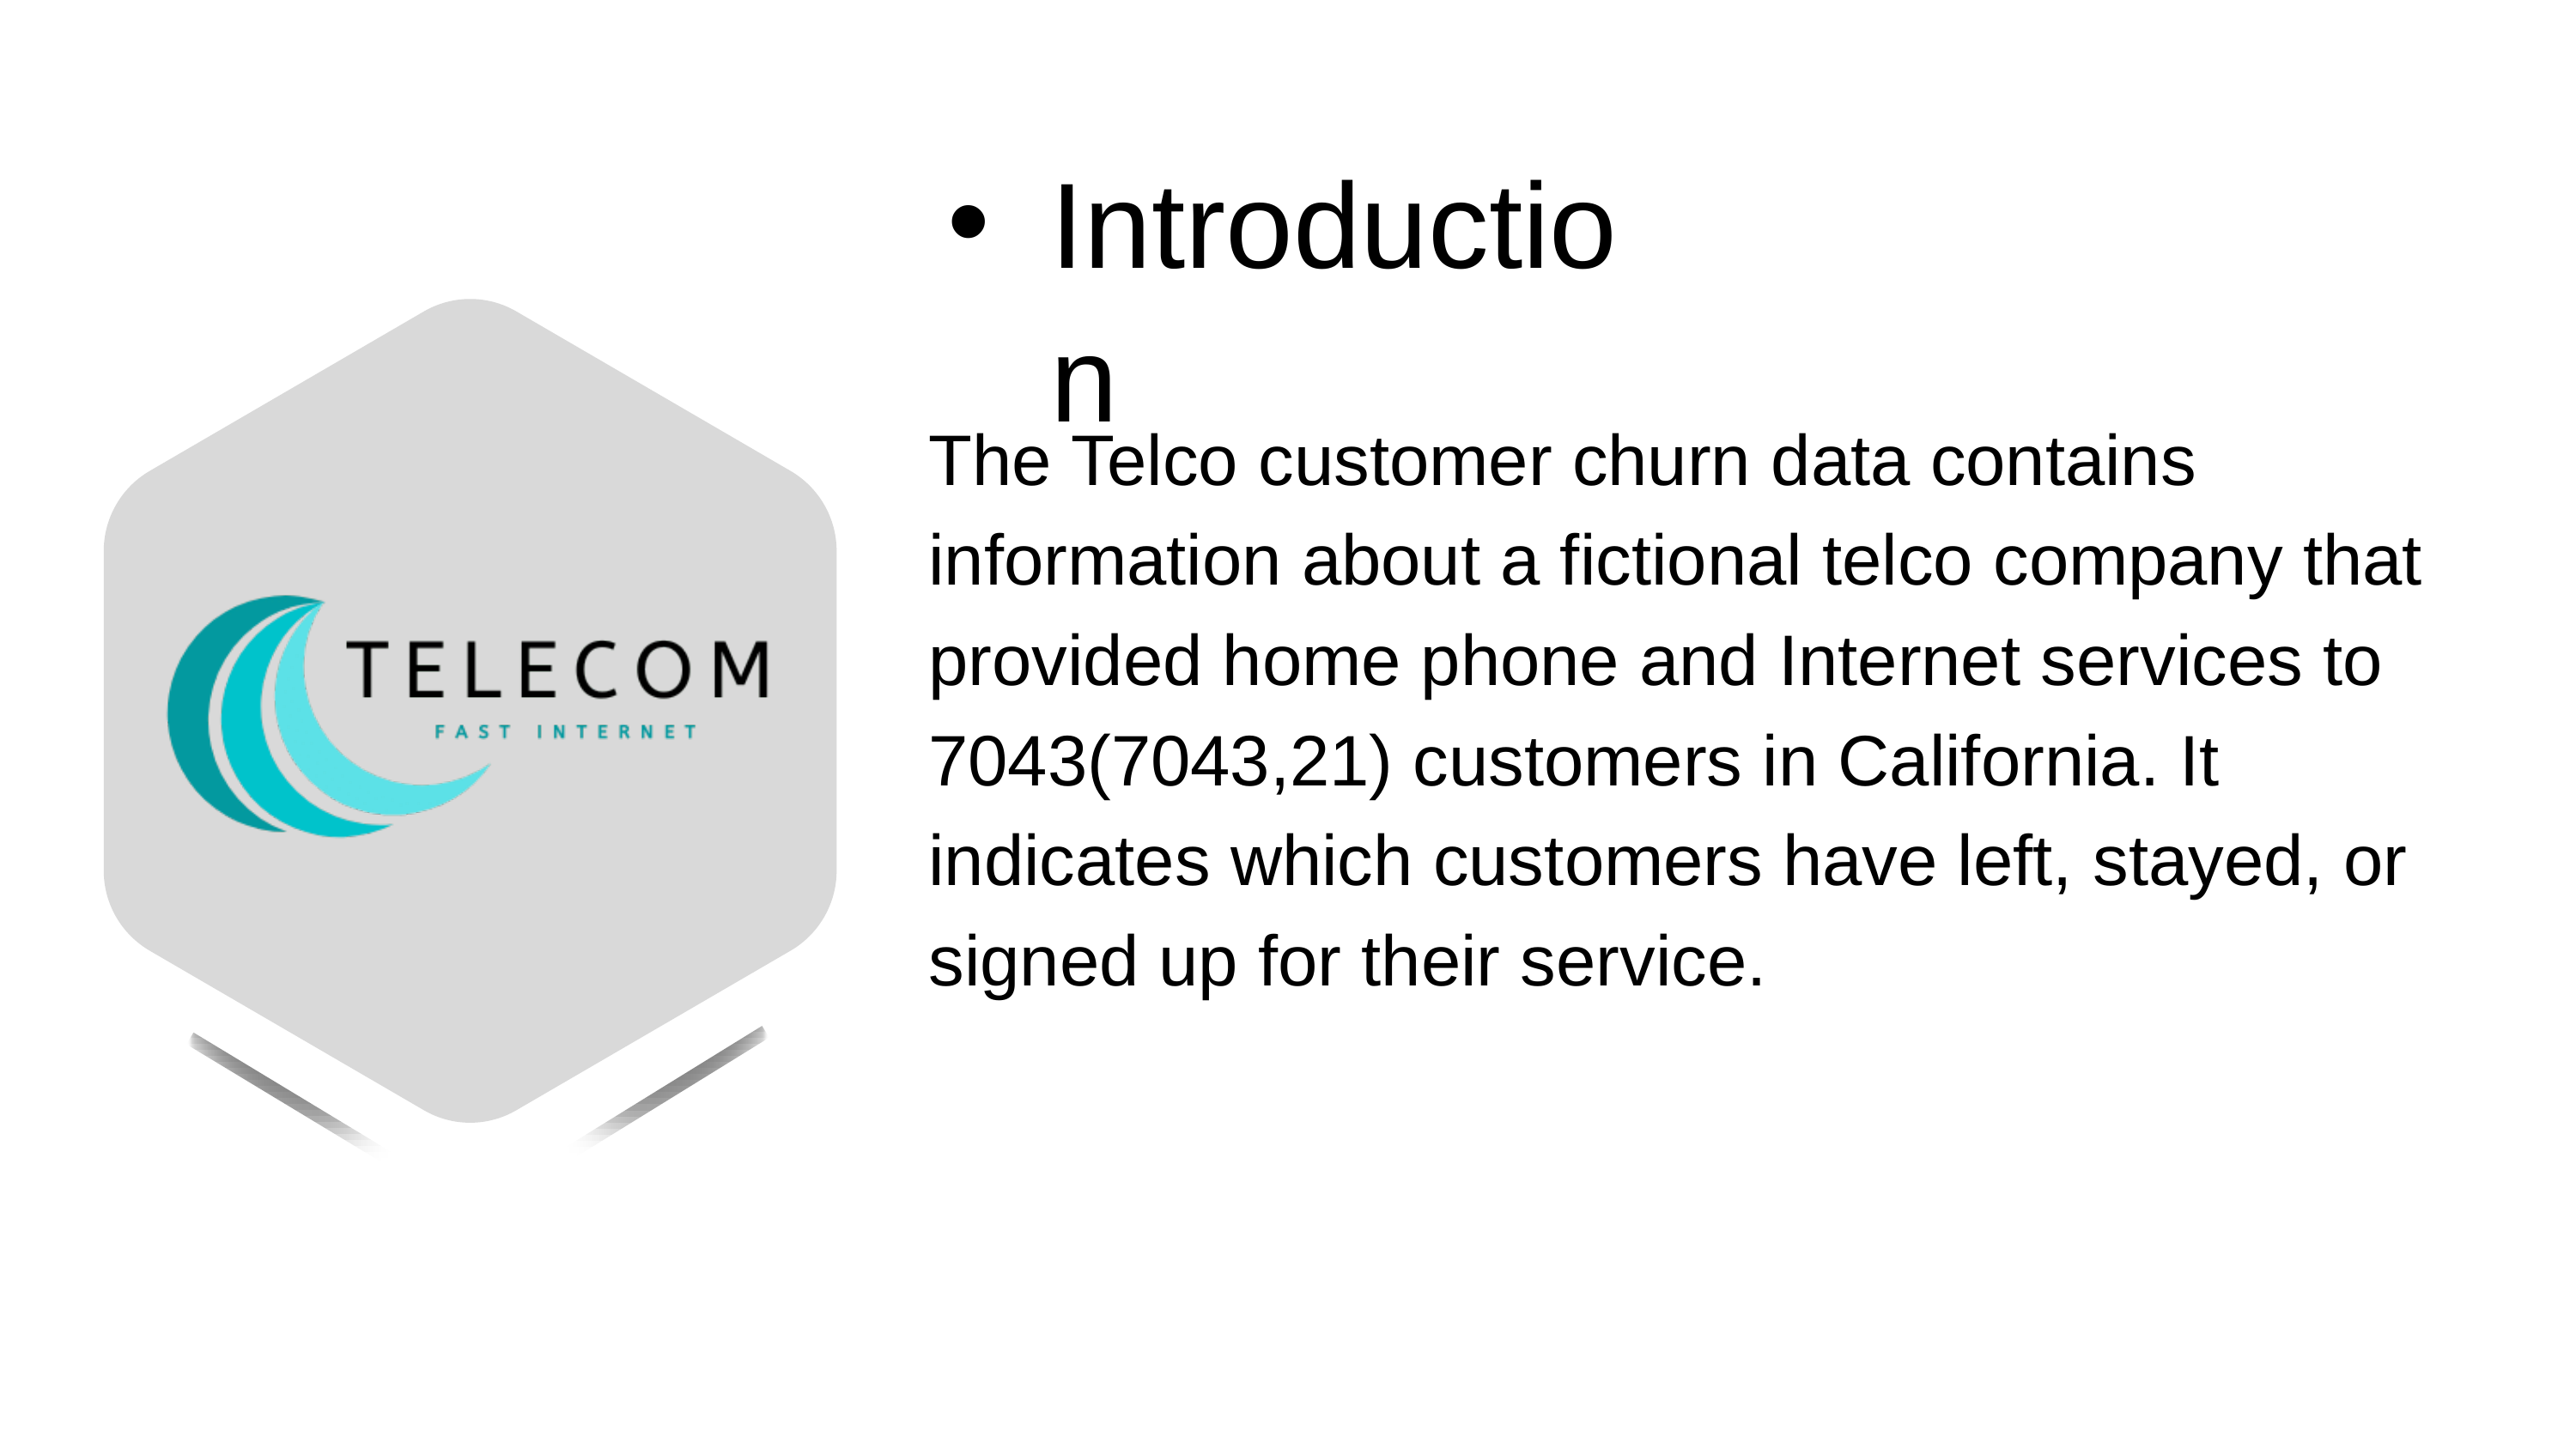

Introduction

The Telco customer churn data contains information about a fictional telco company that provided home phone and Internet services to 7043(7043,21) customers in California. It indicates which customers have left, stayed, or signed up for their service.